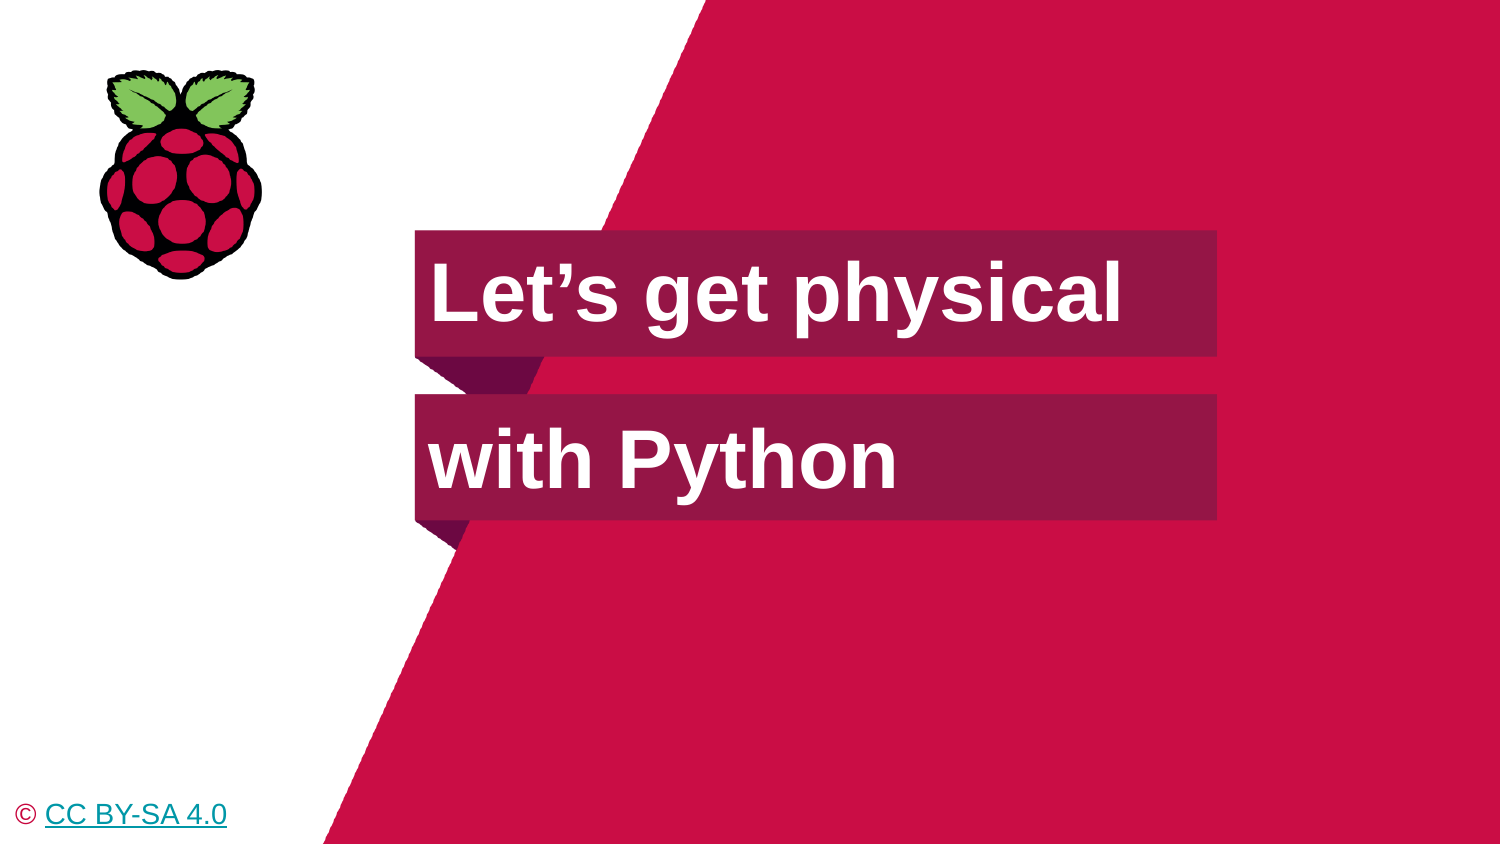

# Let’s get physical
with Python
© CC BY-SA 4.0